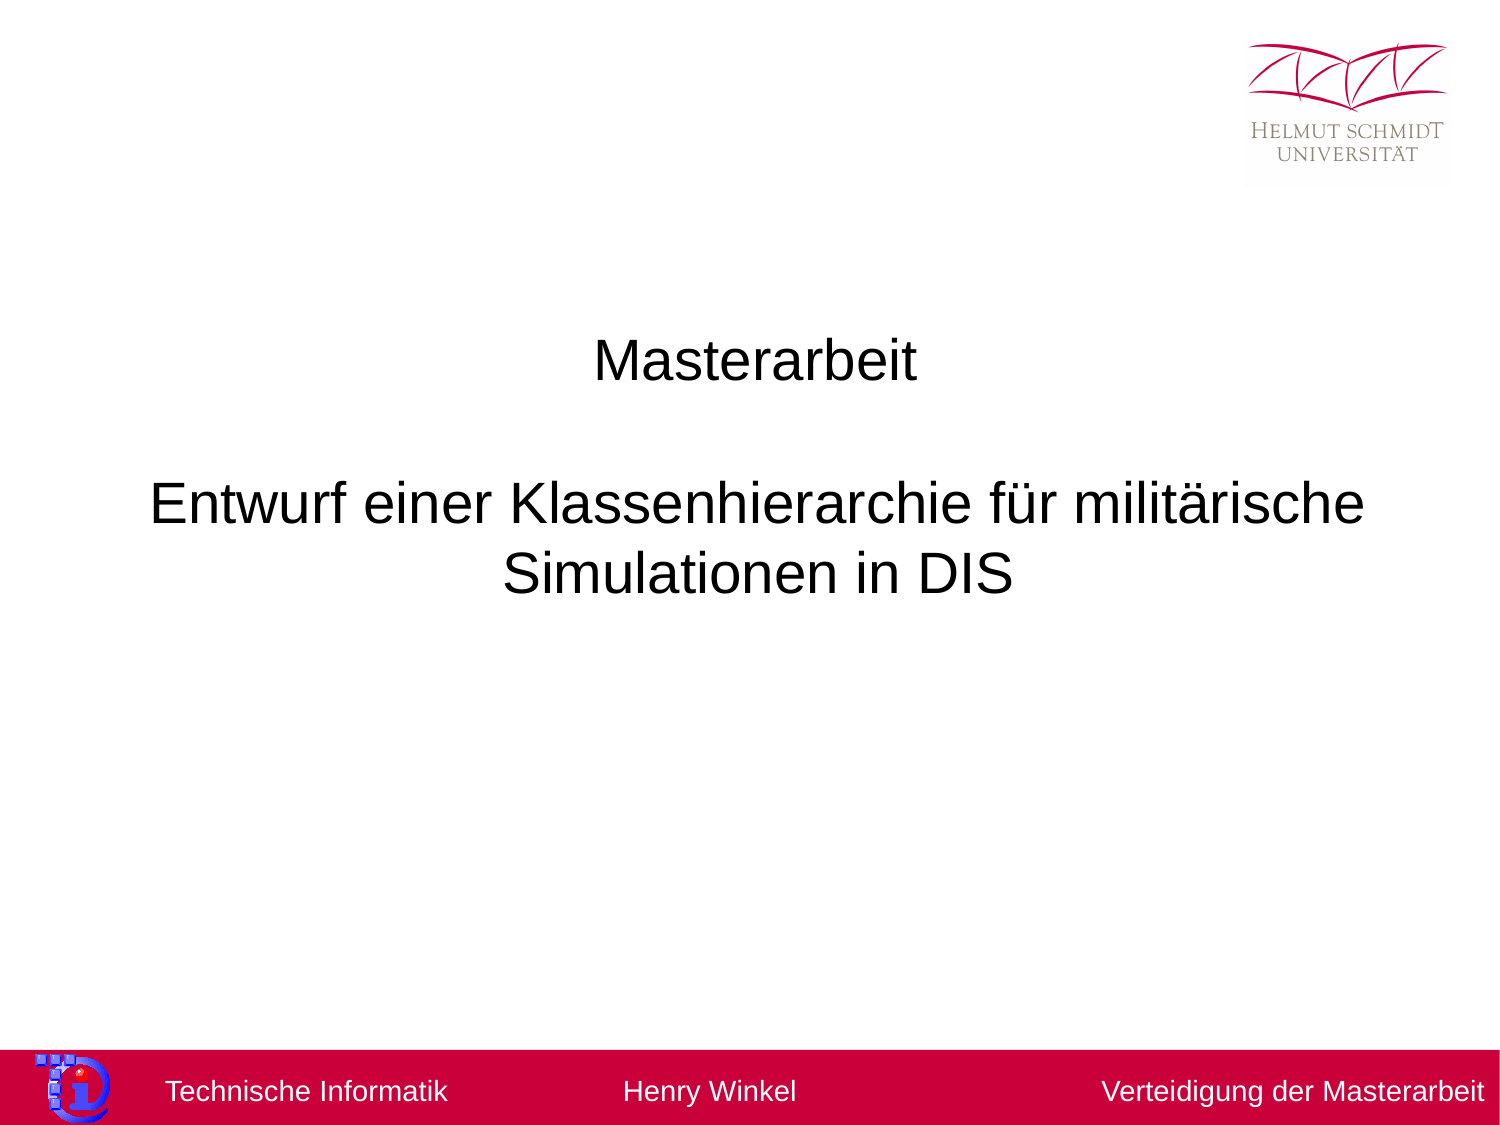

Masterarbeit
Entwurf einer Klassenhierarchie für militärische Simulationen in DIS